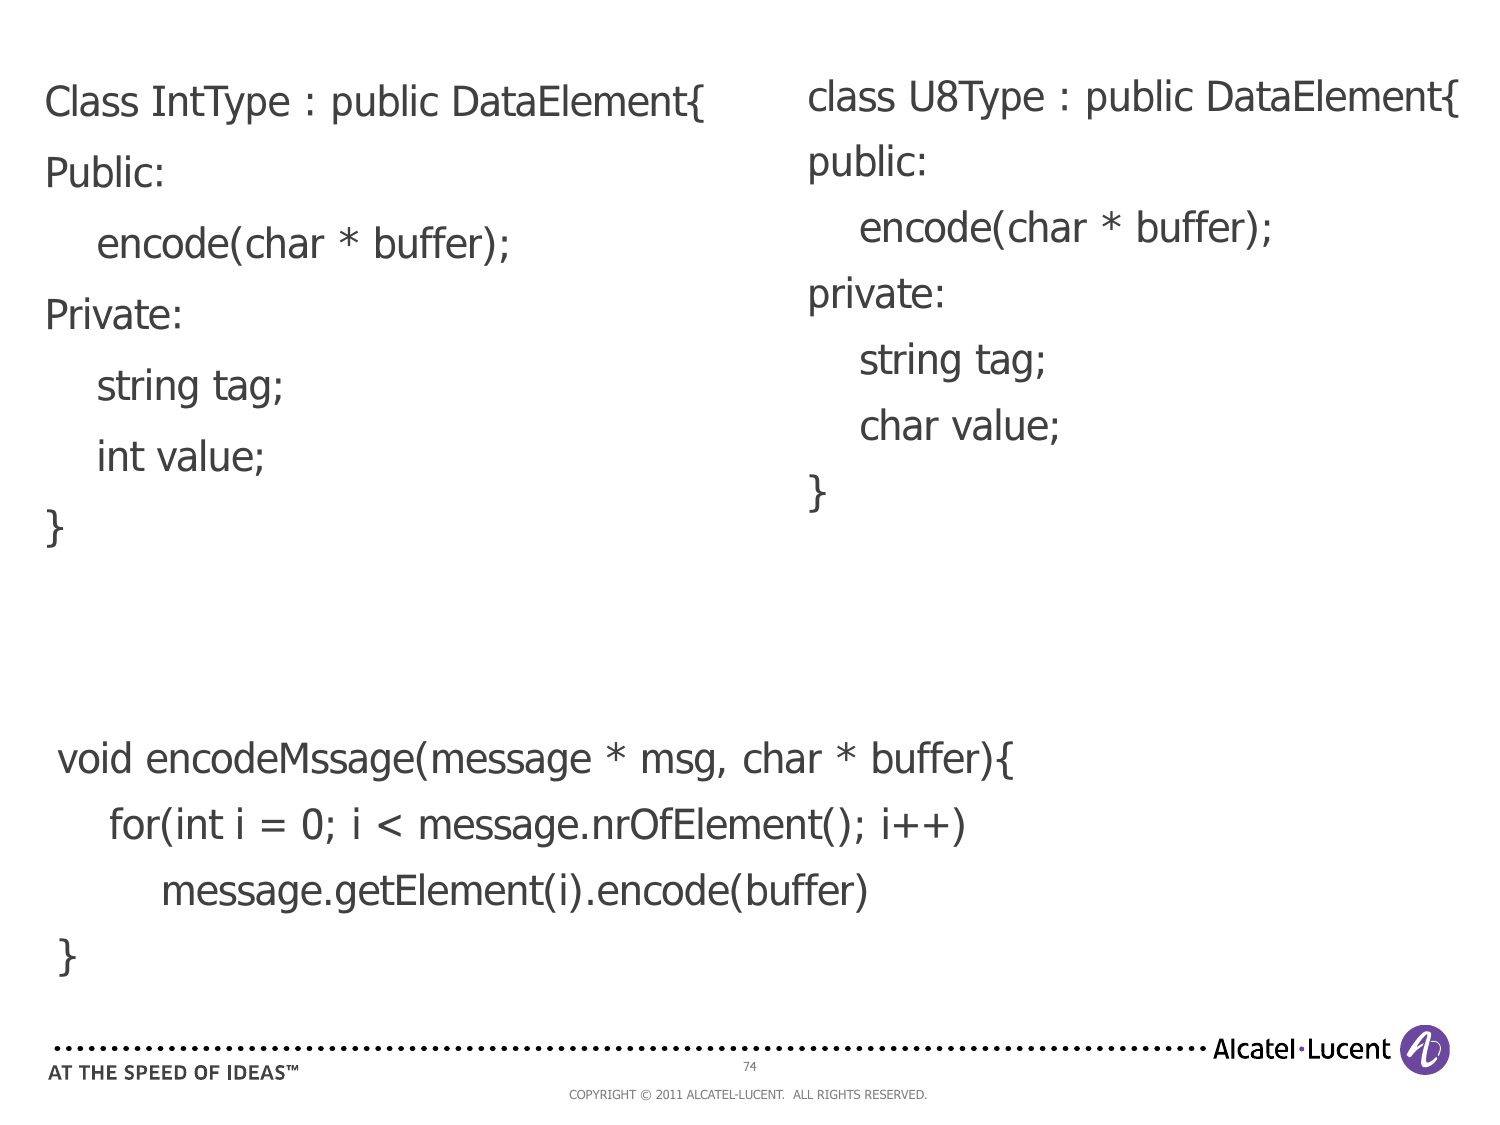

Class IntType : public DataElement{
Public:
    encode(char * buffer);
Private:
    string tag;
    int value;
}
class U8Type : public DataElement{
public:
    encode(char * buffer);
private:
    string tag;
    char value;
}
void encodeMssage(message * msg, char * buffer){
    for(int i = 0; i < message.nrOfElement(); i++)
        message.getElement(i).encode(buffer)
}